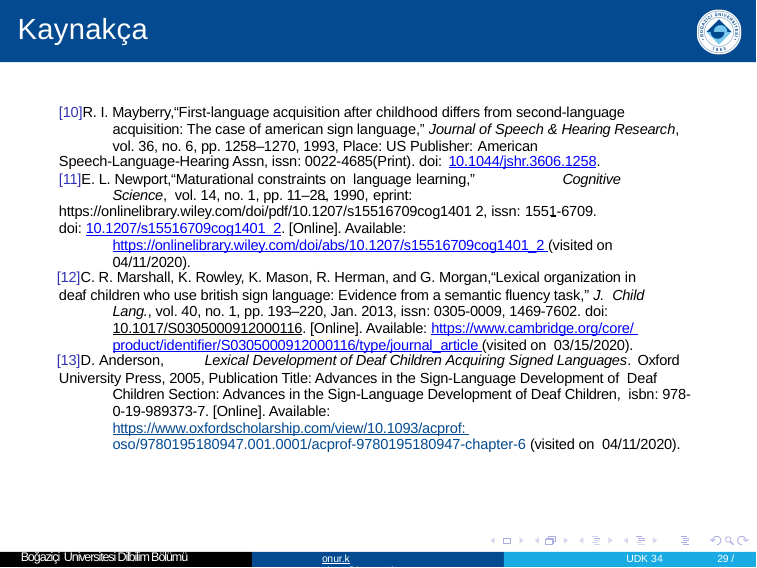

# Kaynakça
[10]R. I. Mayberry,“First-language acquisition after childhood differs from second-language  acquisition: The case of american sign language,” Journal of Speech & Hearing Research,  vol. 36, no. 6, pp. 1258–1270, 1993, Place: US Publisher: American
Speech-Language-Hearing Assn, issn: 0022-4685(Print). doi: 10.1044/jshr.3606.1258.
[11]E. L. Newport,“Maturational constraints on language learning,”	Cognitive Science,  vol. 14, no. 1, pp. 11–28, 1990, eprint:
https://onlinelibrary.wiley.com/doi/pdf/10.1207/s15516709cog1401 2, issn: 1551-6709.
doi: 10.1207/s15516709cog1401_2. [Online]. Available:  https://onlinelibrary.wiley.com/doi/abs/10.1207/s15516709cog1401_2 (visited on  04/11/2020).
[12]C. R. Marshall, K. Rowley, K. Mason, R. Herman, and G. Morgan,“Lexical organization in
deaf children who use british sign language: Evidence from a semantic fluency task,” J.  Child Lang., vol. 40, no. 1, pp. 193–220, Jan. 2013, issn: 0305-0009, 1469-7602. doi:  10.1017/S0305000912000116. [Online]. Available: https://www.cambridge.org/core/  product/identifier/S0305000912000116/type/journal_article (visited on  03/15/2020).
[13]D. Anderson,	Lexical Development of Deaf Children Acquiring Signed Languages. Oxford
University Press, 2005, Publication Title: Advances in the Sign-Language Development of  Deaf Children Section: Advances in the Sign-Language Development of Deaf Children,  isbn: 978-0-19-989373-7. [Online]. Available:  https://www.oxfordscholarship.com/view/10.1093/acprof:  oso/9780195180947.001.0001/acprof-9780195180947-chapter-6 (visited on  04/11/2020).

Boğaziçi  Üniversitesi Dilbilim Bölümü
onur.keles1@boun.edu.tr
UDK 34
29 / 34